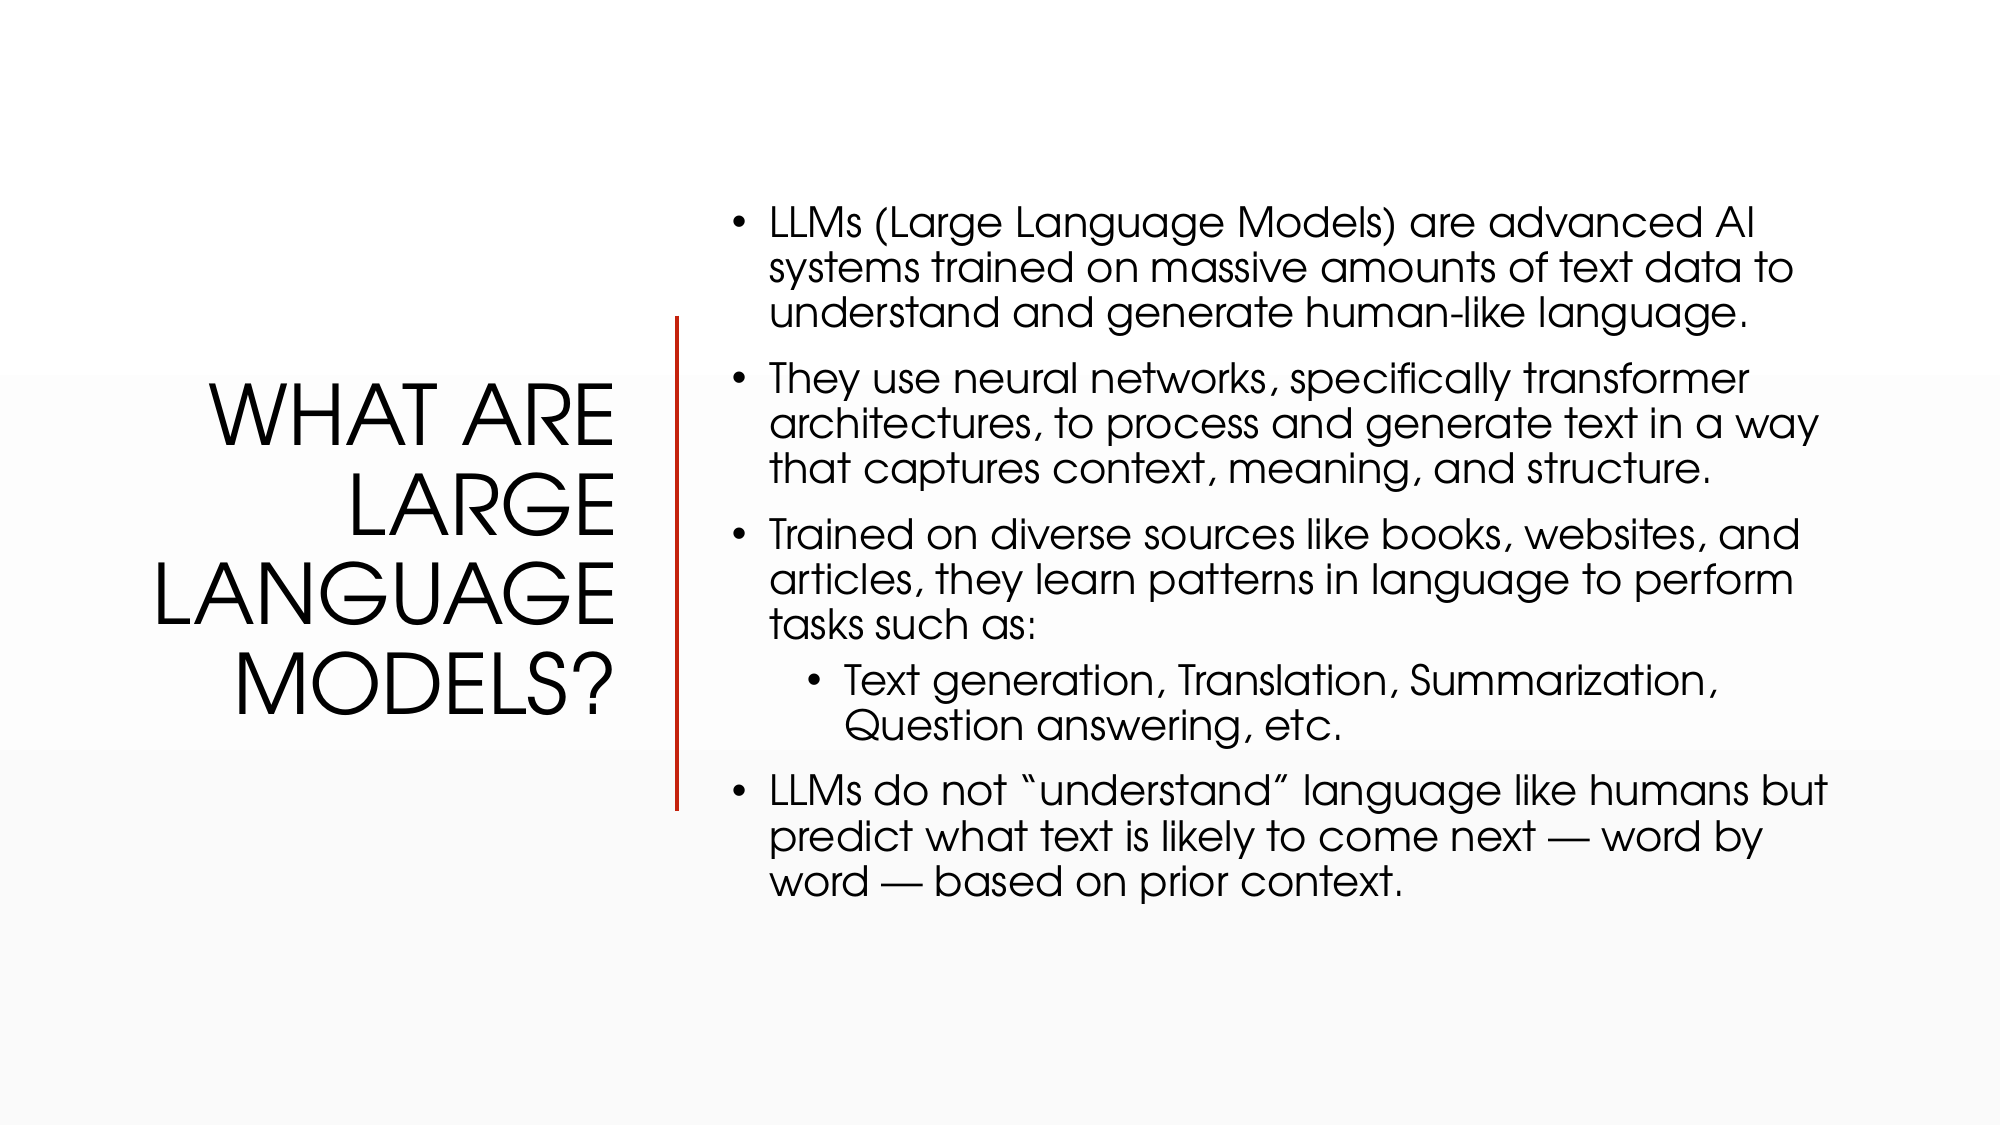

# What are Large language Models?
LLMs (Large Language Models) are advanced AI systems trained on massive amounts of text data to understand and generate human-like language.
They use neural networks, specifically transformer architectures, to process and generate text in a way that captures context, meaning, and structure.
Trained on diverse sources like books, websites, and articles, they learn patterns in language to perform tasks such as:
Text generation, Translation, Summarization, Question answering, etc.
LLMs do not “understand” language like humans but predict what text is likely to come next — word by word — based on prior context.